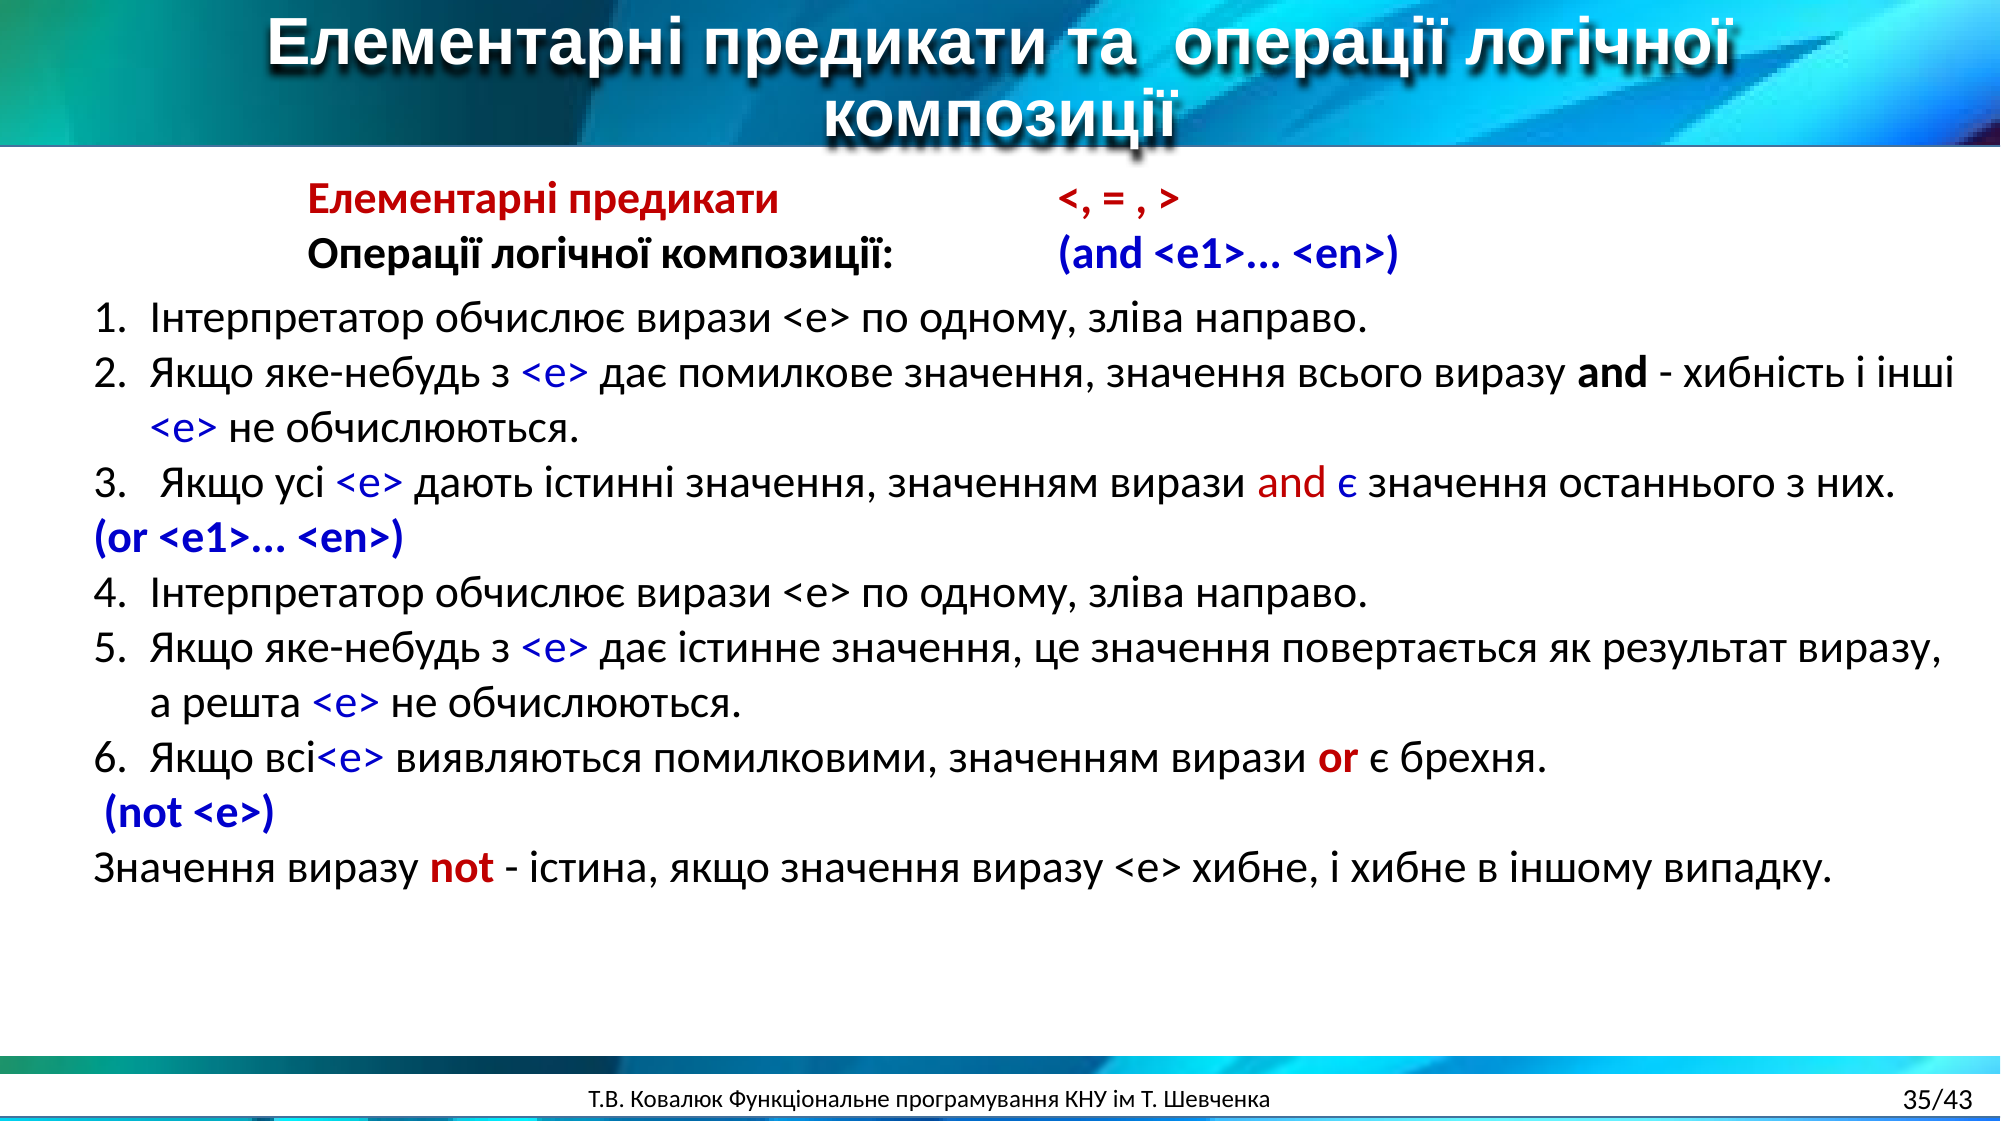

Елементарні предикати та  операції логічної композиції
Елементарні предикати 		<, = , >
Операції логічної композиції: 		(and <е1>... <en>)
Інтерпретатор обчислює вирази <е> по одному, зліва направо.
Якщо яке-небудь з <e> дає помилкове значення, значення всього виразу and - хибність і інші <е> не обчислюються.
 Якщо усі <е> дають істинні значення, значенням вирази and є значення останнього з них.
(or <е1>... <en>)
Інтерпретатор обчислює вирази <e> по одному, зліва направо.
Якщо яке-небудь з <e> дає істинне значення, це значення повертається як результат виразу, а решта <e> не обчислюються.
Якщо всі<e> виявляються помилковими, значенням вирази or є брехня.
 (not <е>)
Значення виразу not - істина, якщо значення виразу <е> хибне, і хибне в іншому випадку.
35/43